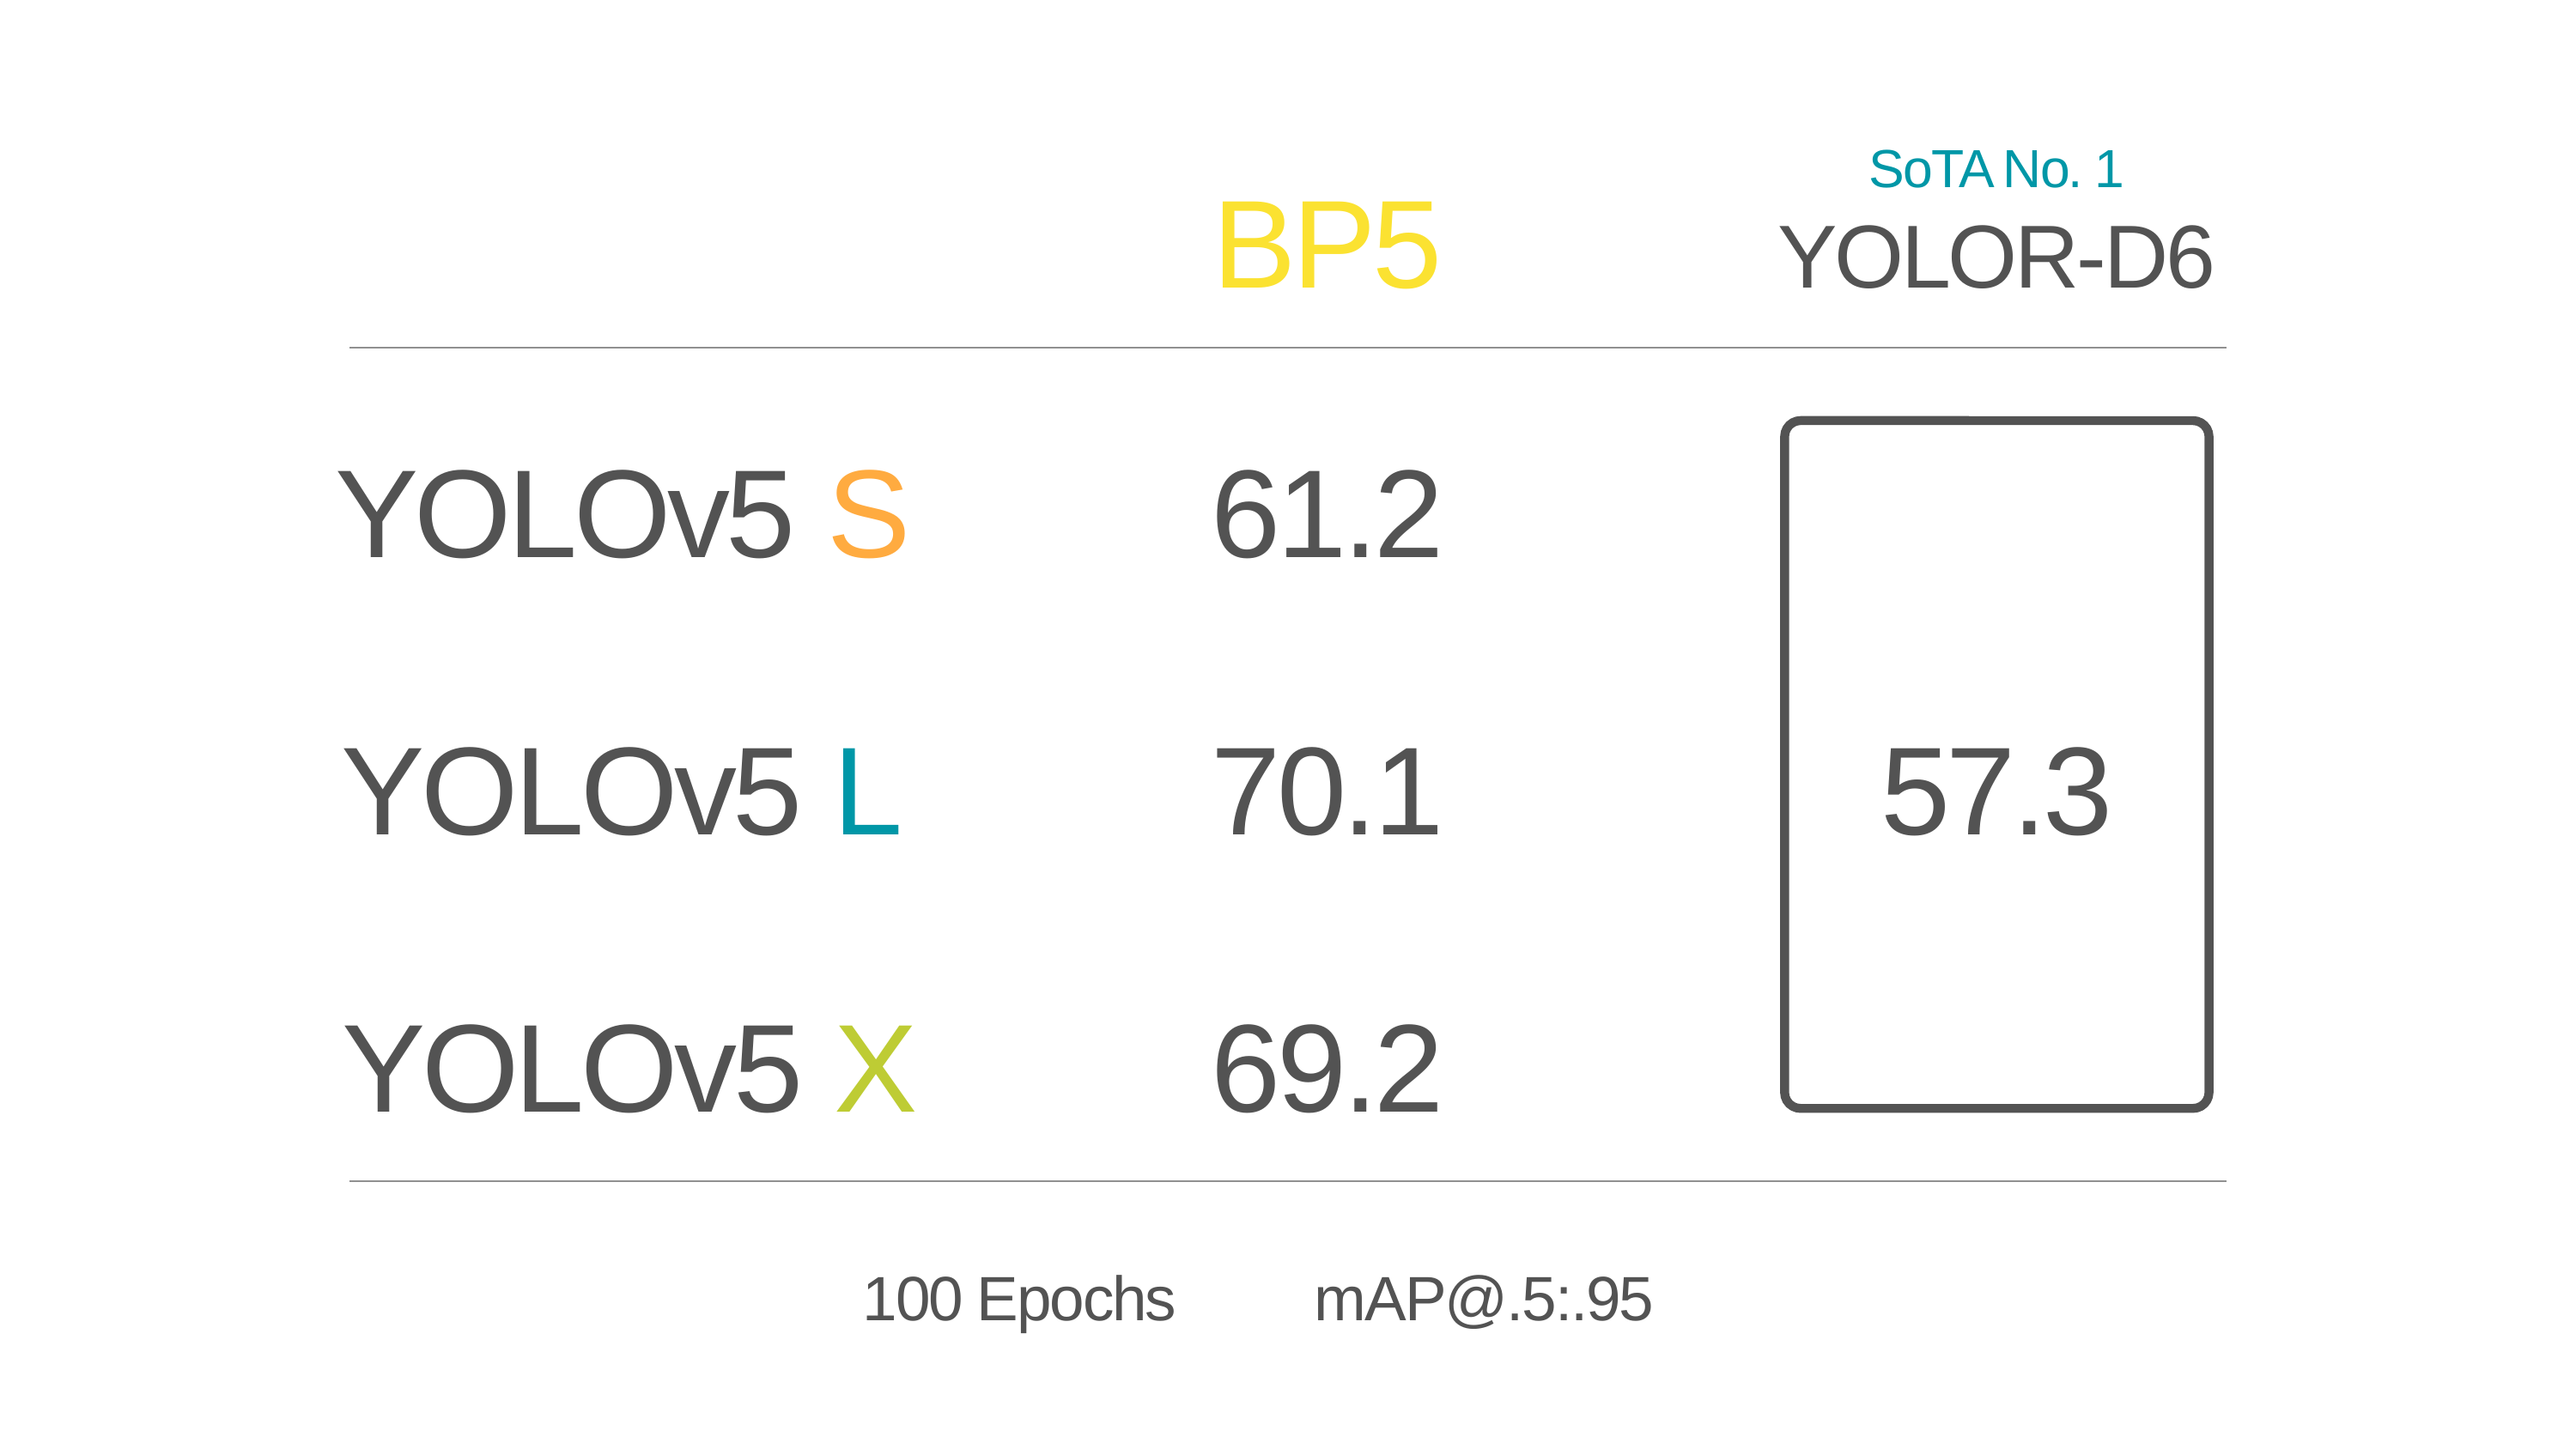

SoTA No. 1
YOLOR-D6
BP5

YOLOv5 S
61.2

YOLOv5 L
70.1
57.3
YOLOv5 X
69.2

100 Epochs         mAP@.5:.95